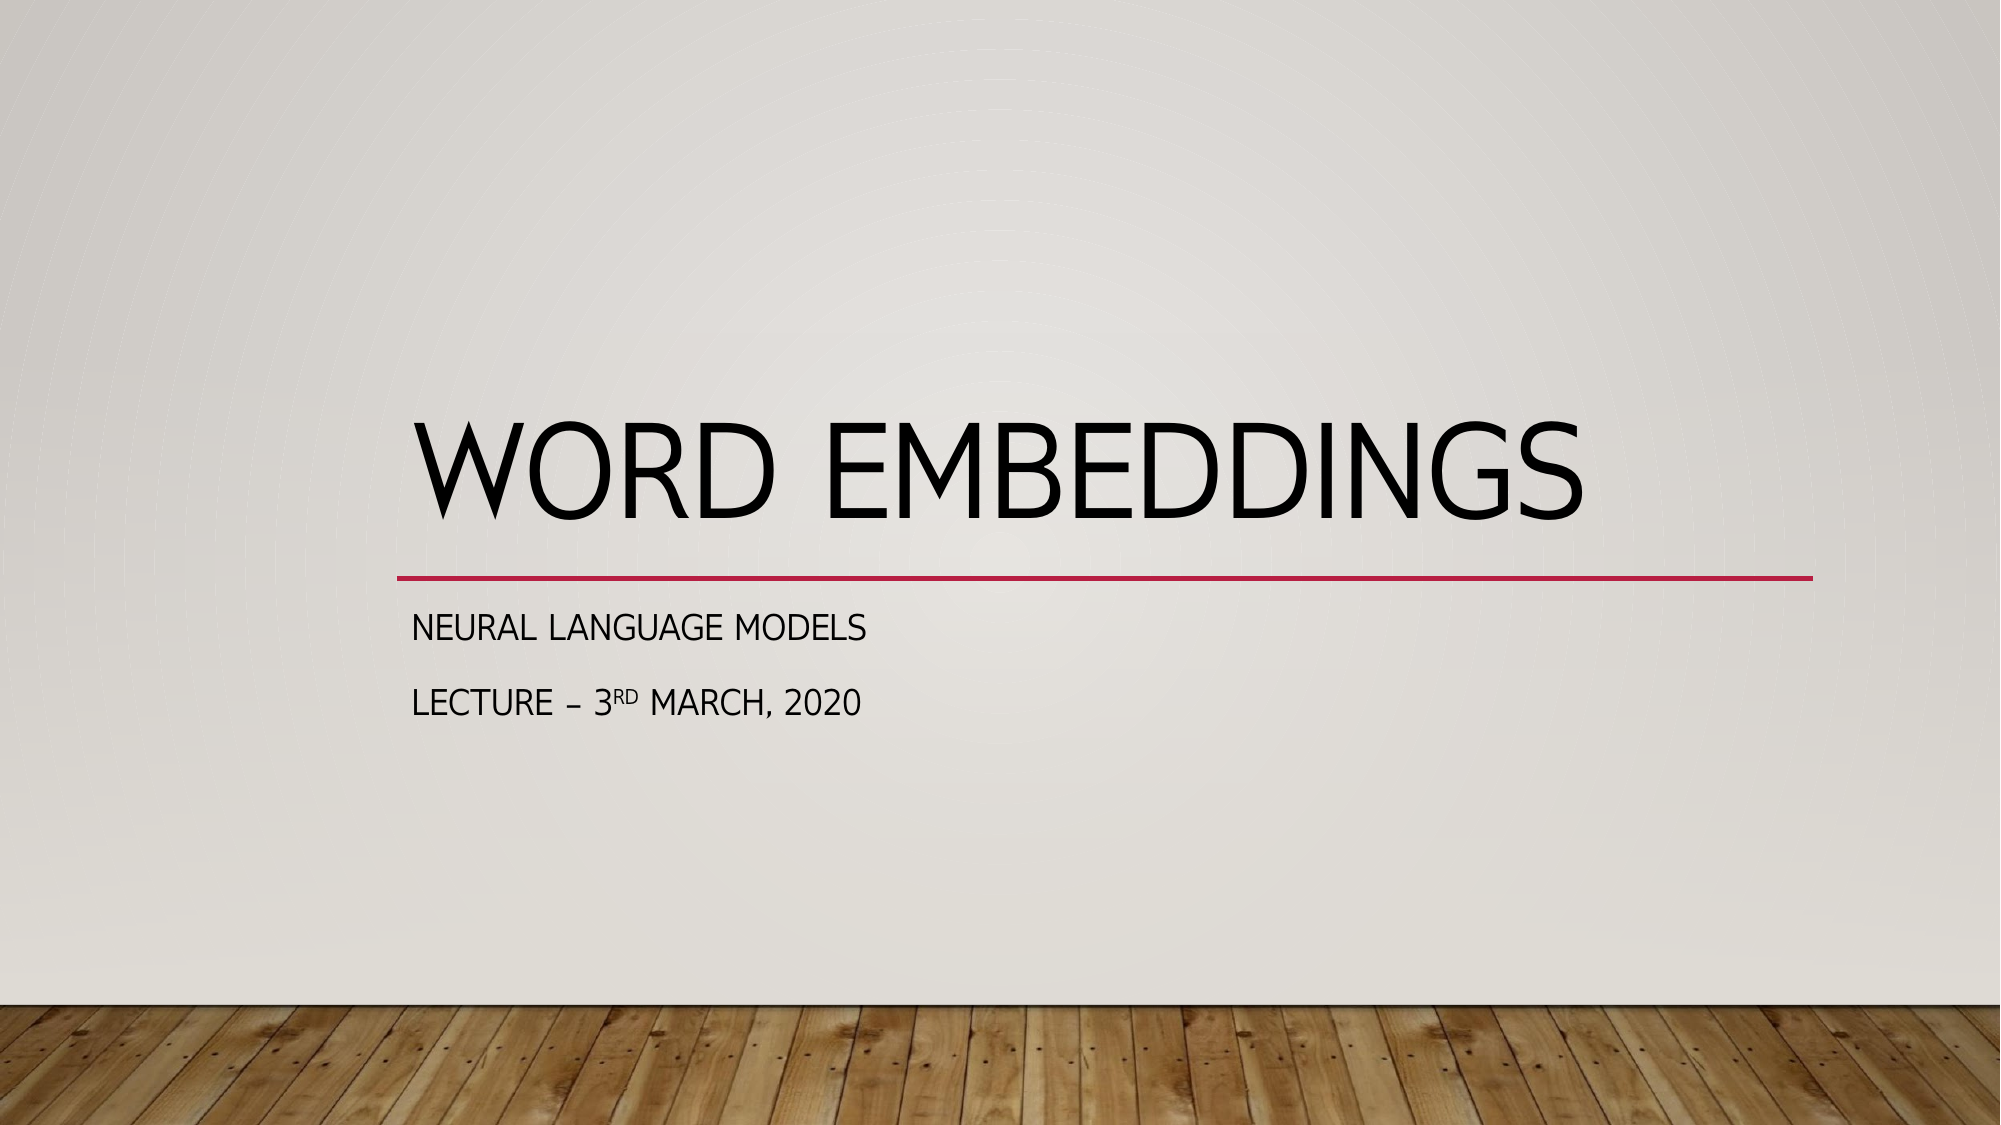

# WORD EMBEDDINGS
NEURAL LANGUAGE MODELS
LECTURE – 3RD MARCH, 2020